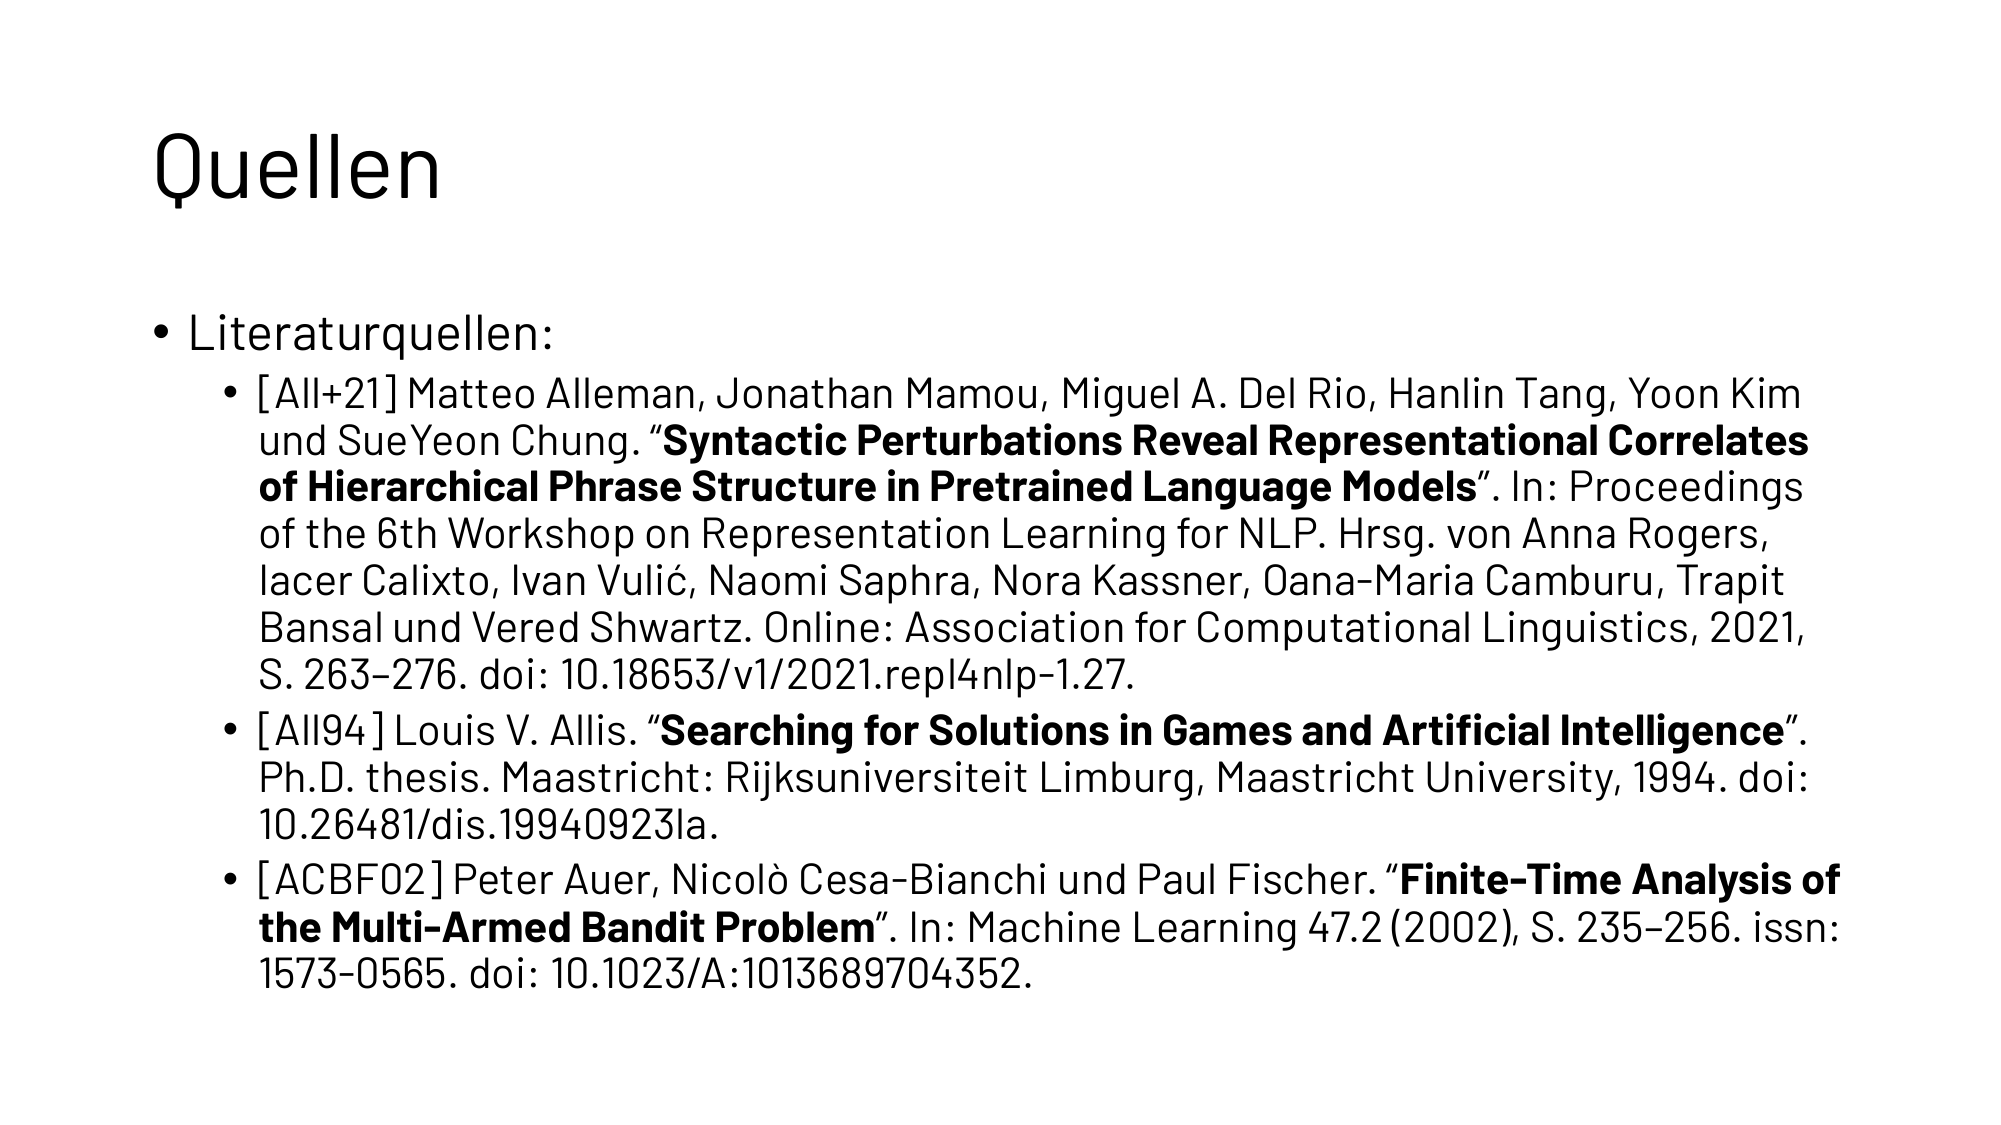

# Quellen
Literaturquellen:
[All+21] Matteo Alleman, Jonathan Mamou, Miguel A. Del Rio, Hanlin Tang, Yoon Kim und SueYeon Chung. “Syntactic Perturbations Reveal Representational Correlates of Hierarchical Phrase Structure in Pretrained Language Models”. In: Proceedings of the 6th Workshop on Representation Learning for NLP. Hrsg. von Anna Rogers, Iacer Calixto, Ivan Vulić, Naomi Saphra, Nora Kassner, Oana-Maria Camburu, Trapit Bansal und Vered Shwartz. Online: Association for Computational Linguistics, 2021, S. 263–276. doi: 10.18653/v1/2021.repl4nlp-1.27.
[All94] Louis V. Allis. “Searching for Solutions in Games and Artificial Intelligence”. Ph.D. thesis. Maastricht: Rijksuniversiteit Limburg, Maastricht University, 1994. doi: 10.26481/dis.19940923la.
[ACBF02] Peter Auer, Nicolò Cesa-Bianchi und Paul Fischer. “Finite-Time Analysis of the Multi-Armed Bandit Problem”. In: Machine Learning 47.2 (2002), S. 235–256. issn: 1573-0565. doi: 10.1023/A:1013689704352.